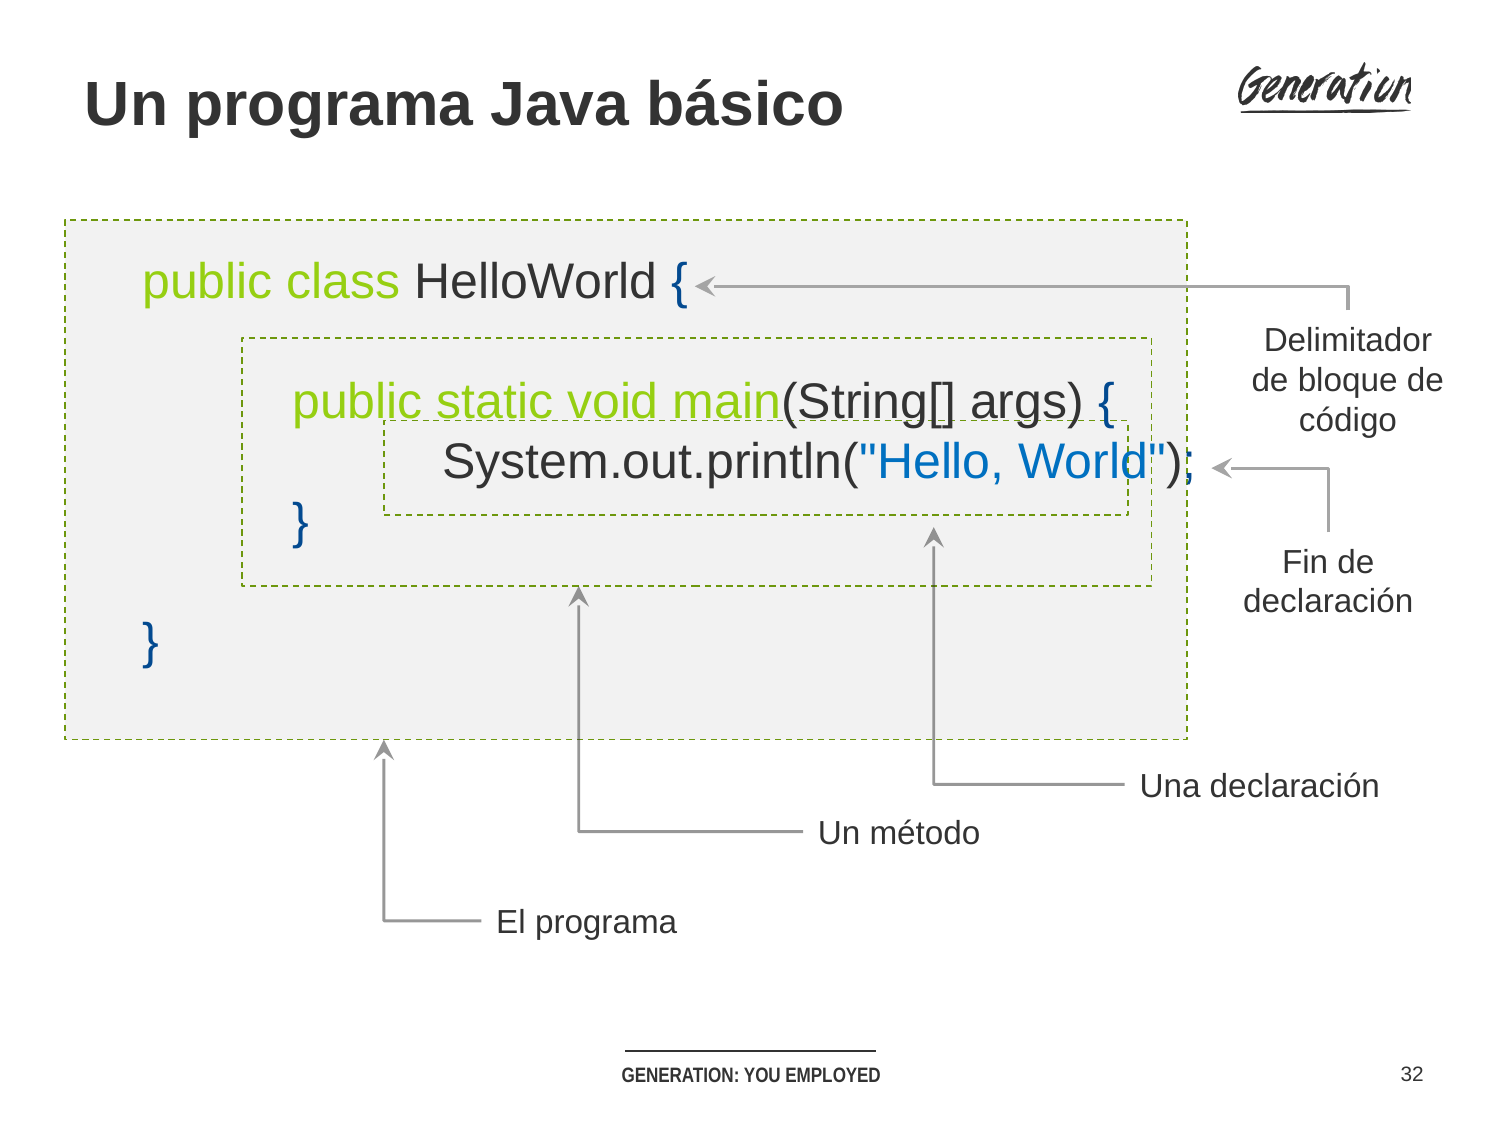

Un programa Java básico

public class HelloWorld {

	public static void main(String[] args) { 				System.out.println("Hello, World");
	}

}
Delimitador de bloque de código

Fin de declaración
Una declaración
Un método
El programa